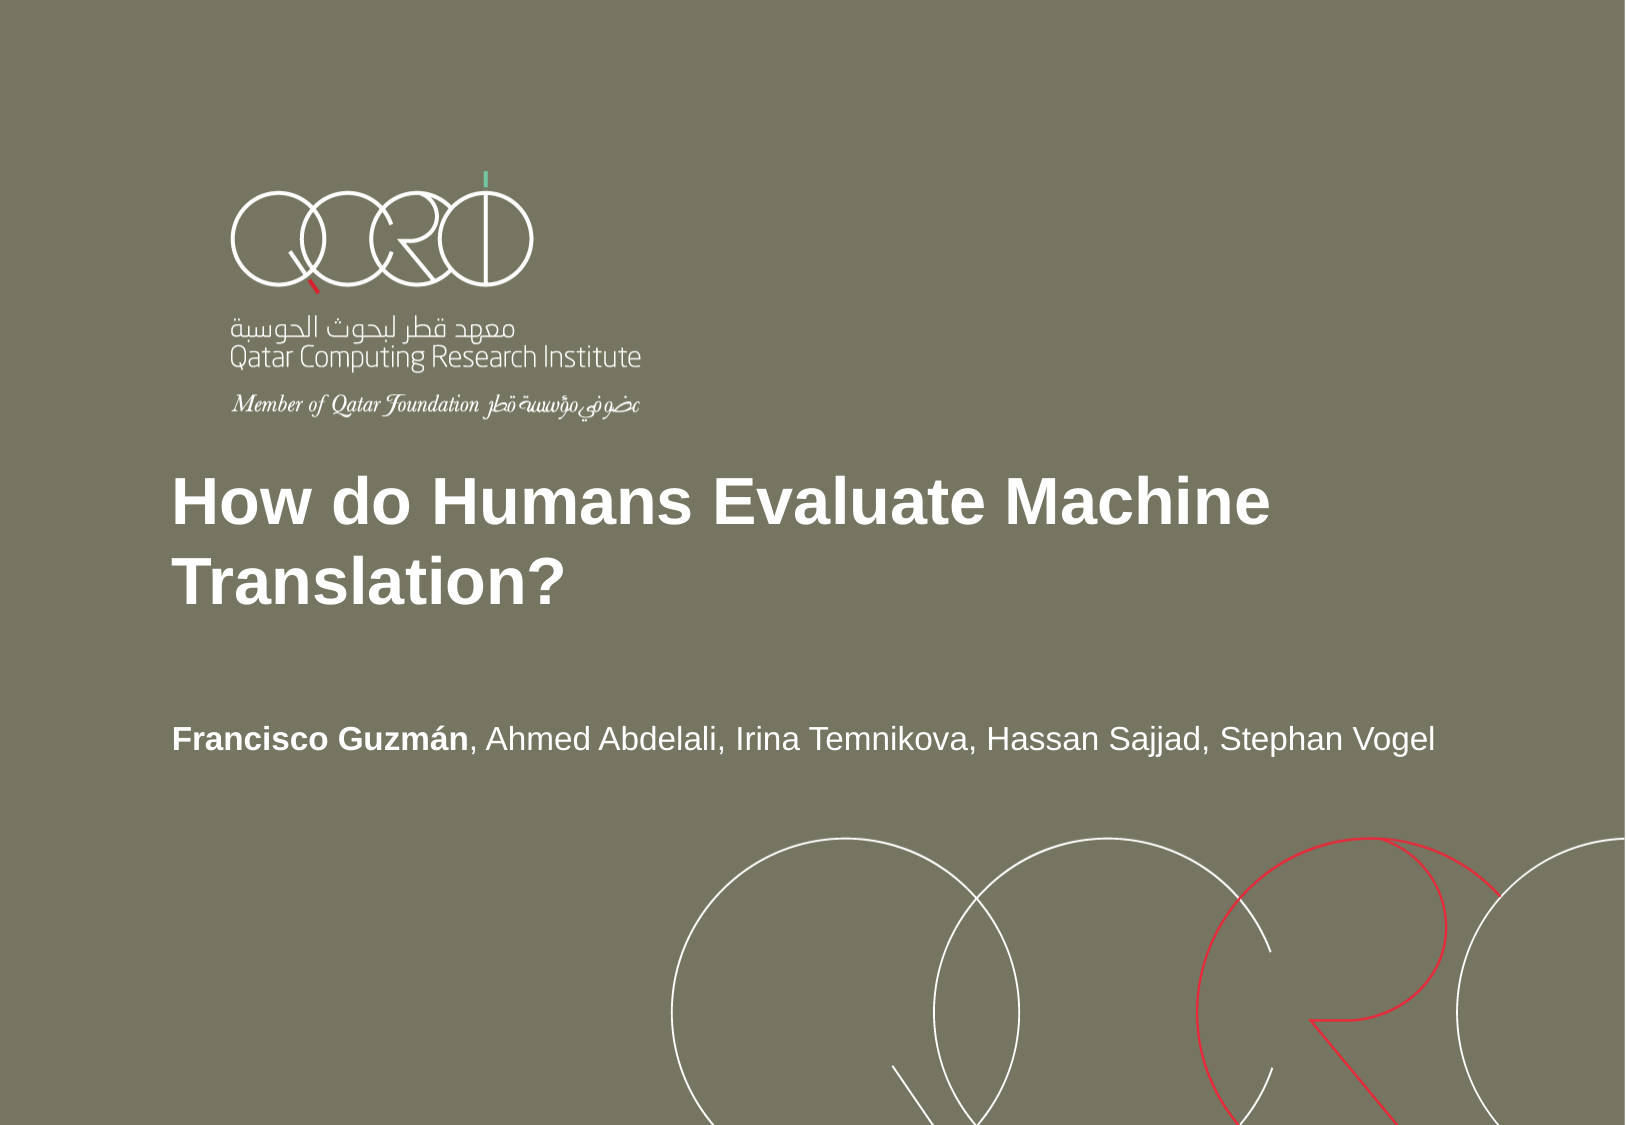

How do Humans Evaluate Machine Translation?

Francisco Guzmán, Ahmed Abdelali, Irina Temnikova, Hassan Sajjad, Stephan Vogel